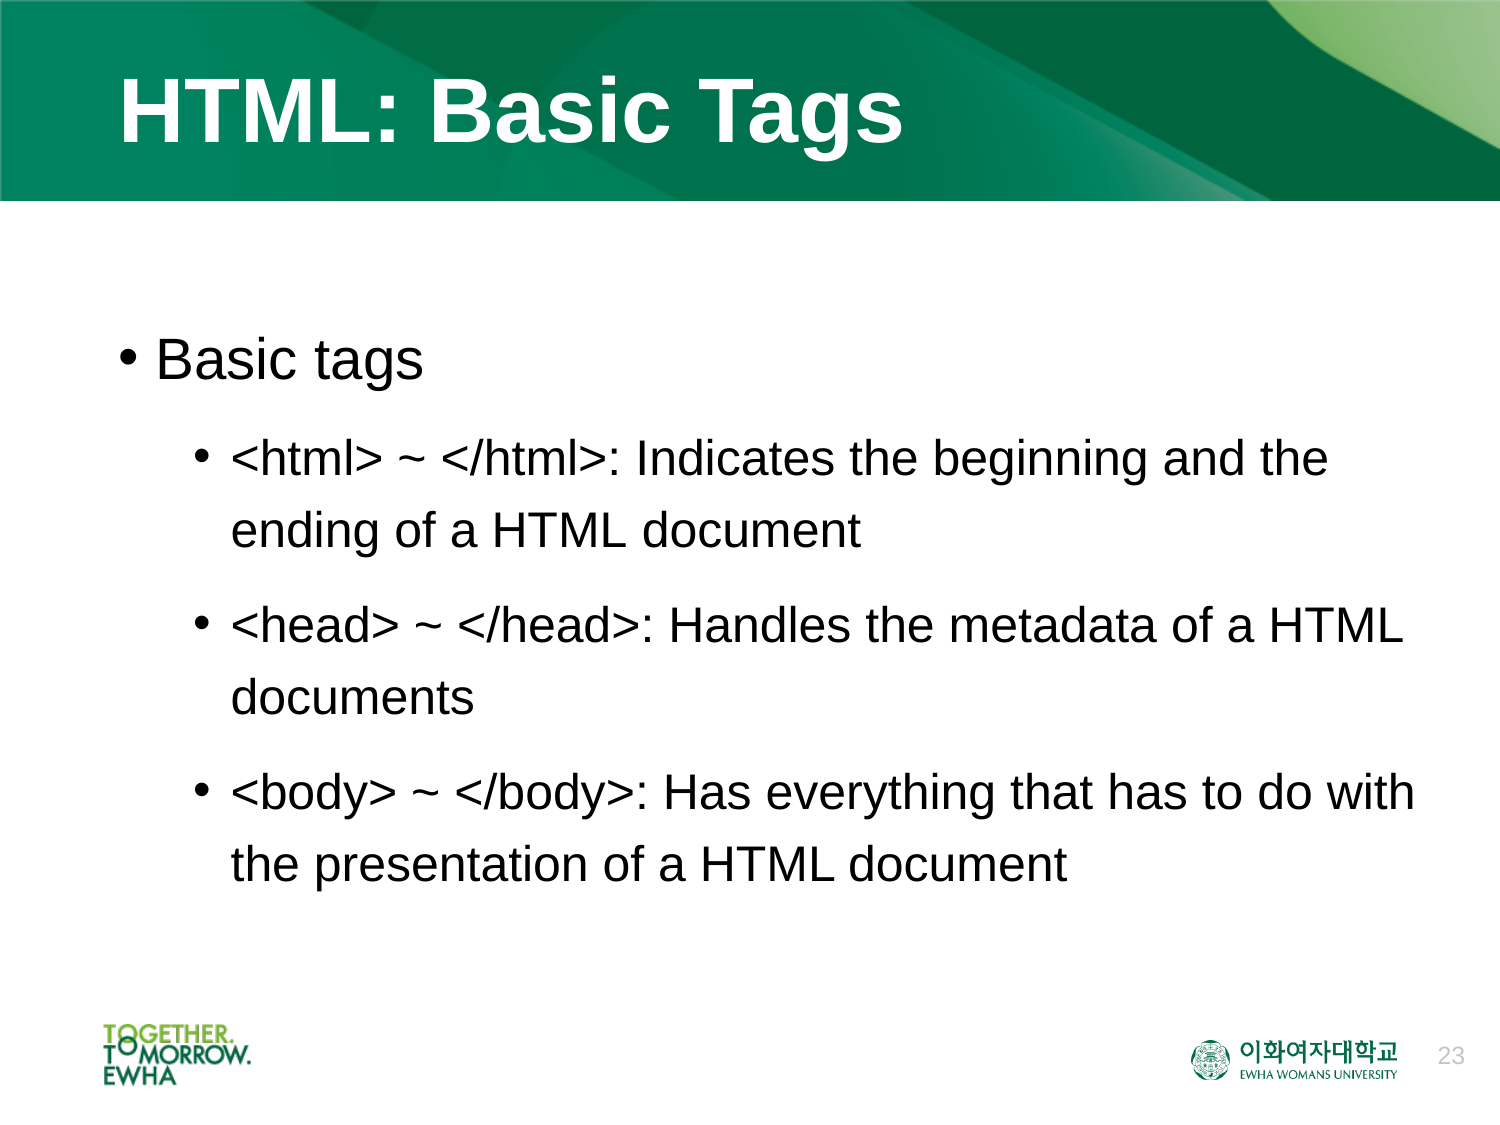

# HTML: Basic Tags
Basic tags
<html> ~ </html>: Indicates the beginning and the ending of a HTML document
<head> ~ </head>: Handles the metadata of a HTML documents
<body> ~ </body>: Has everything that has to do with the presentation of a HTML document
23